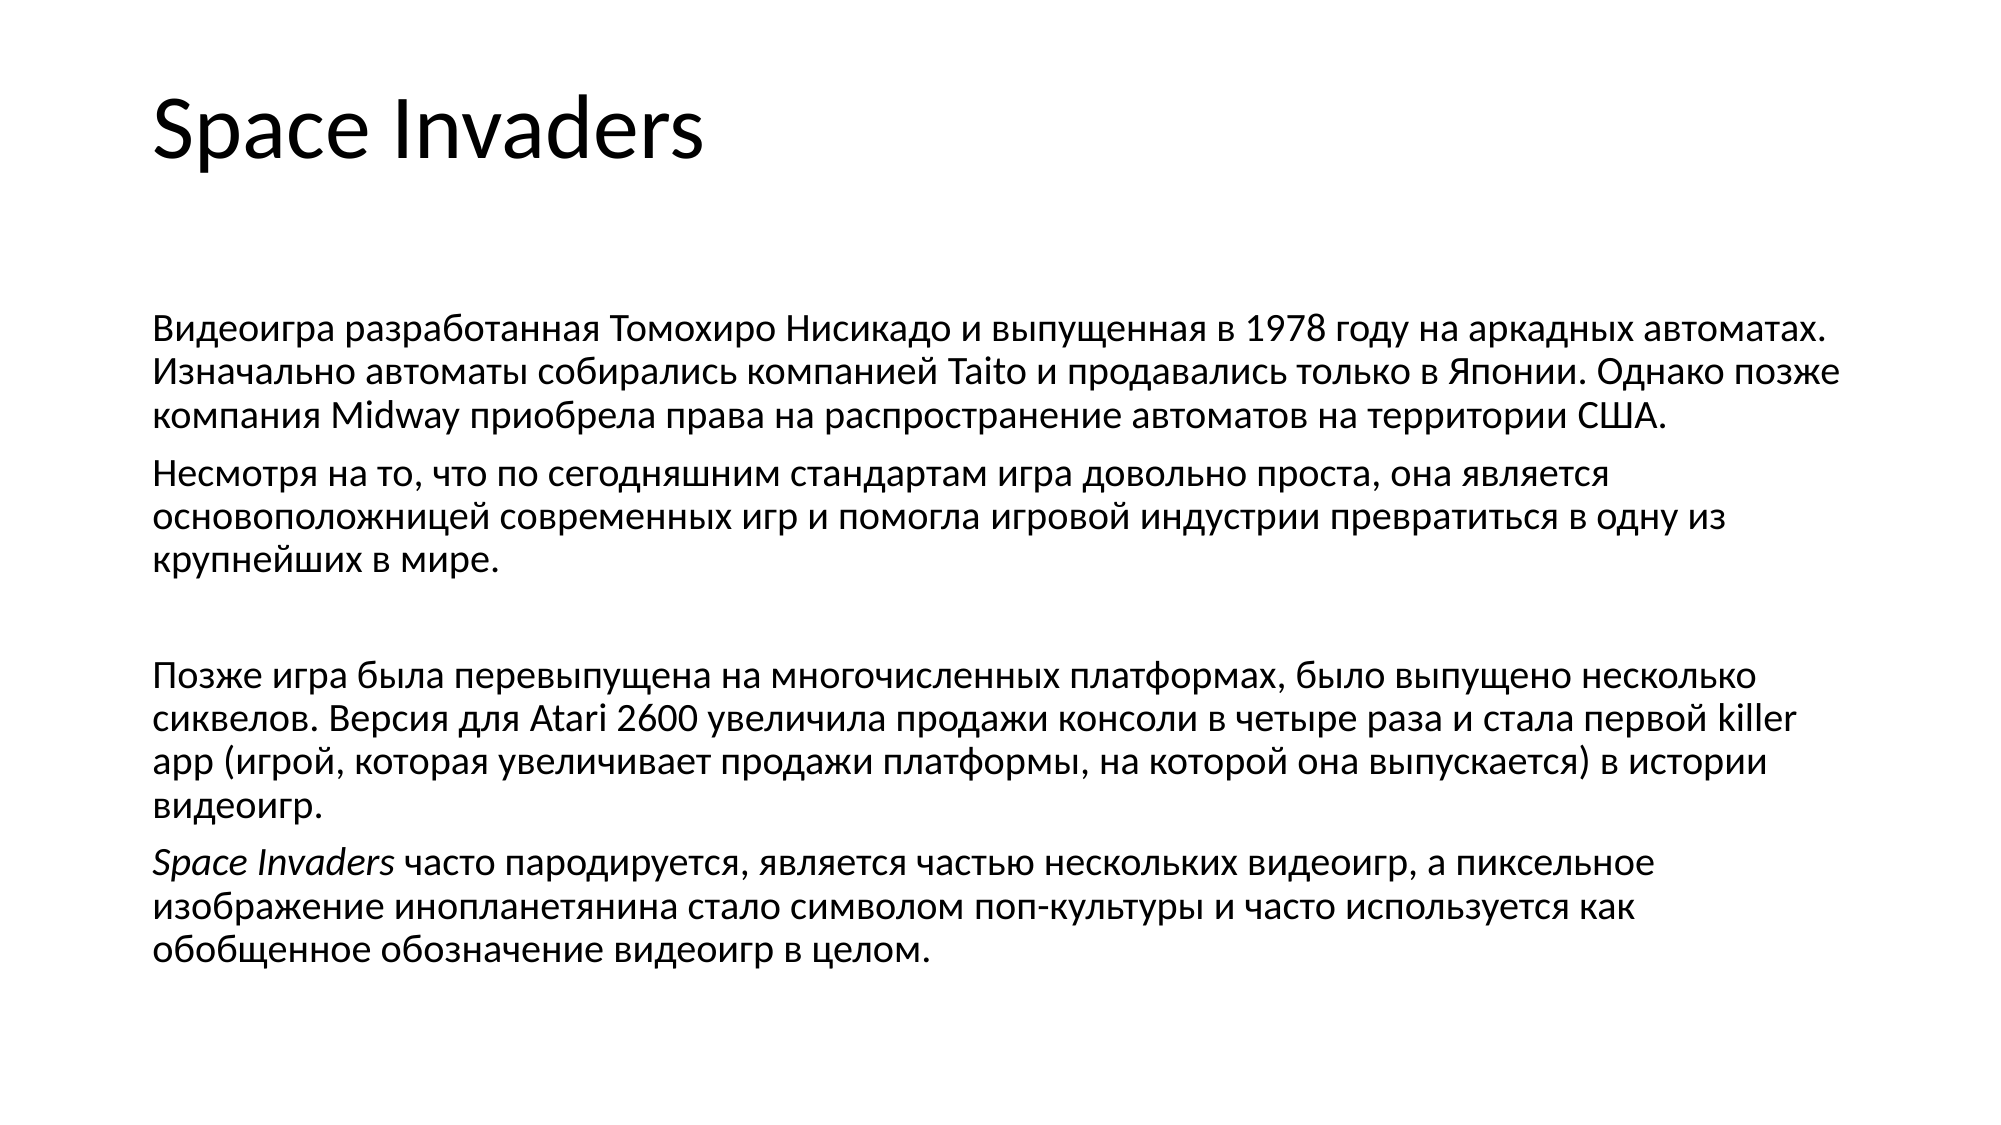

# Space Invaders
Видеоигра разработанная Томохиро Нисикадо и выпущенная в 1978 году на аркадных автоматах. Изначально автоматы собирались компанией Taito и продавались только в Японии. Однако позже компания Midway приобрела права на распространение автоматов на территории США.
Несмотря на то, что по сегодняшним стандартам игра довольно проста, она является основоположницей современных игр и помогла игровой индустрии превратиться в одну из крупнейших в мире.

Позже игра была перевыпущена на многочисленных платформах, было выпущено несколько сиквелов. Версия для Atari 2600 увеличила продажи консоли в четыре раза и стала первой killer app (игрой, которая увеличивает продажи платформы, на которой она выпускается) в истории видеоигр.
Space Invaders часто пародируется, является частью нескольких видеоигр, а пиксельное изображение инопланетянина стало символом поп-культуры и часто используется как обобщенное обозначение видеоигр в целом.